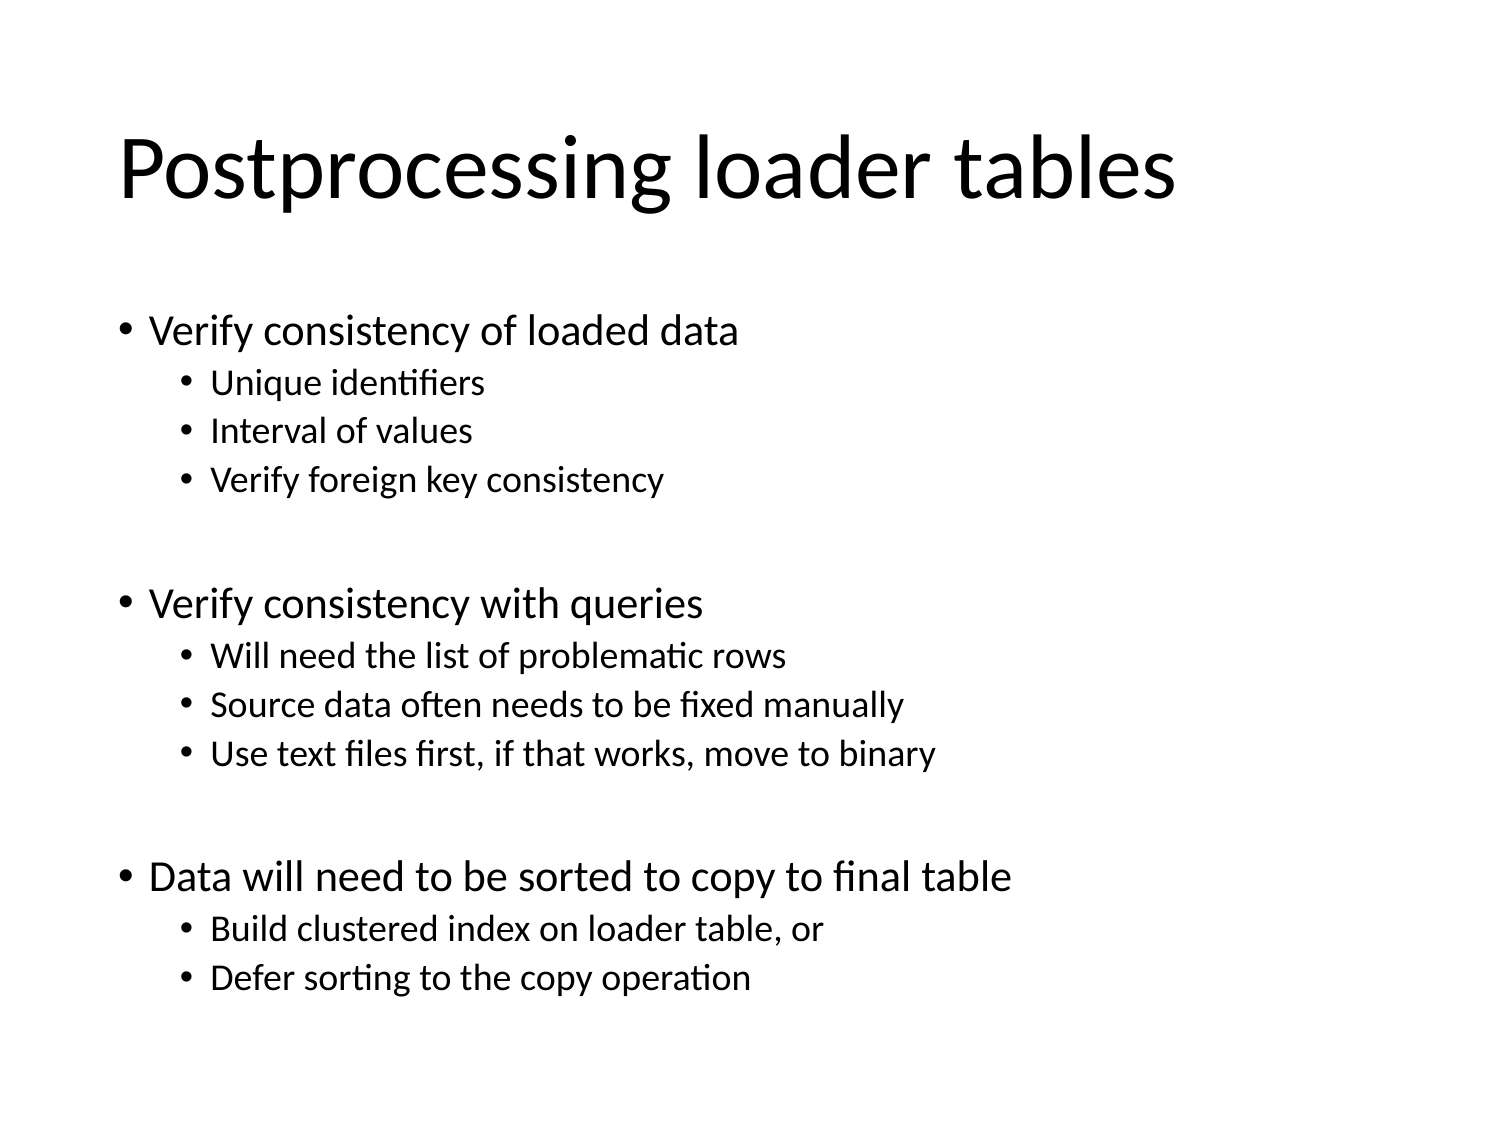

# Postprocessing loader tables
Verify consistency of loaded data
Unique identifiers
Interval of values
Verify foreign key consistency

Verify consistency with queries
Will need the list of problematic rows
Source data often needs to be fixed manually
Use text files first, if that works, move to binary

Data will need to be sorted to copy to final table
Build clustered index on loader table, or
Defer sorting to the copy operation